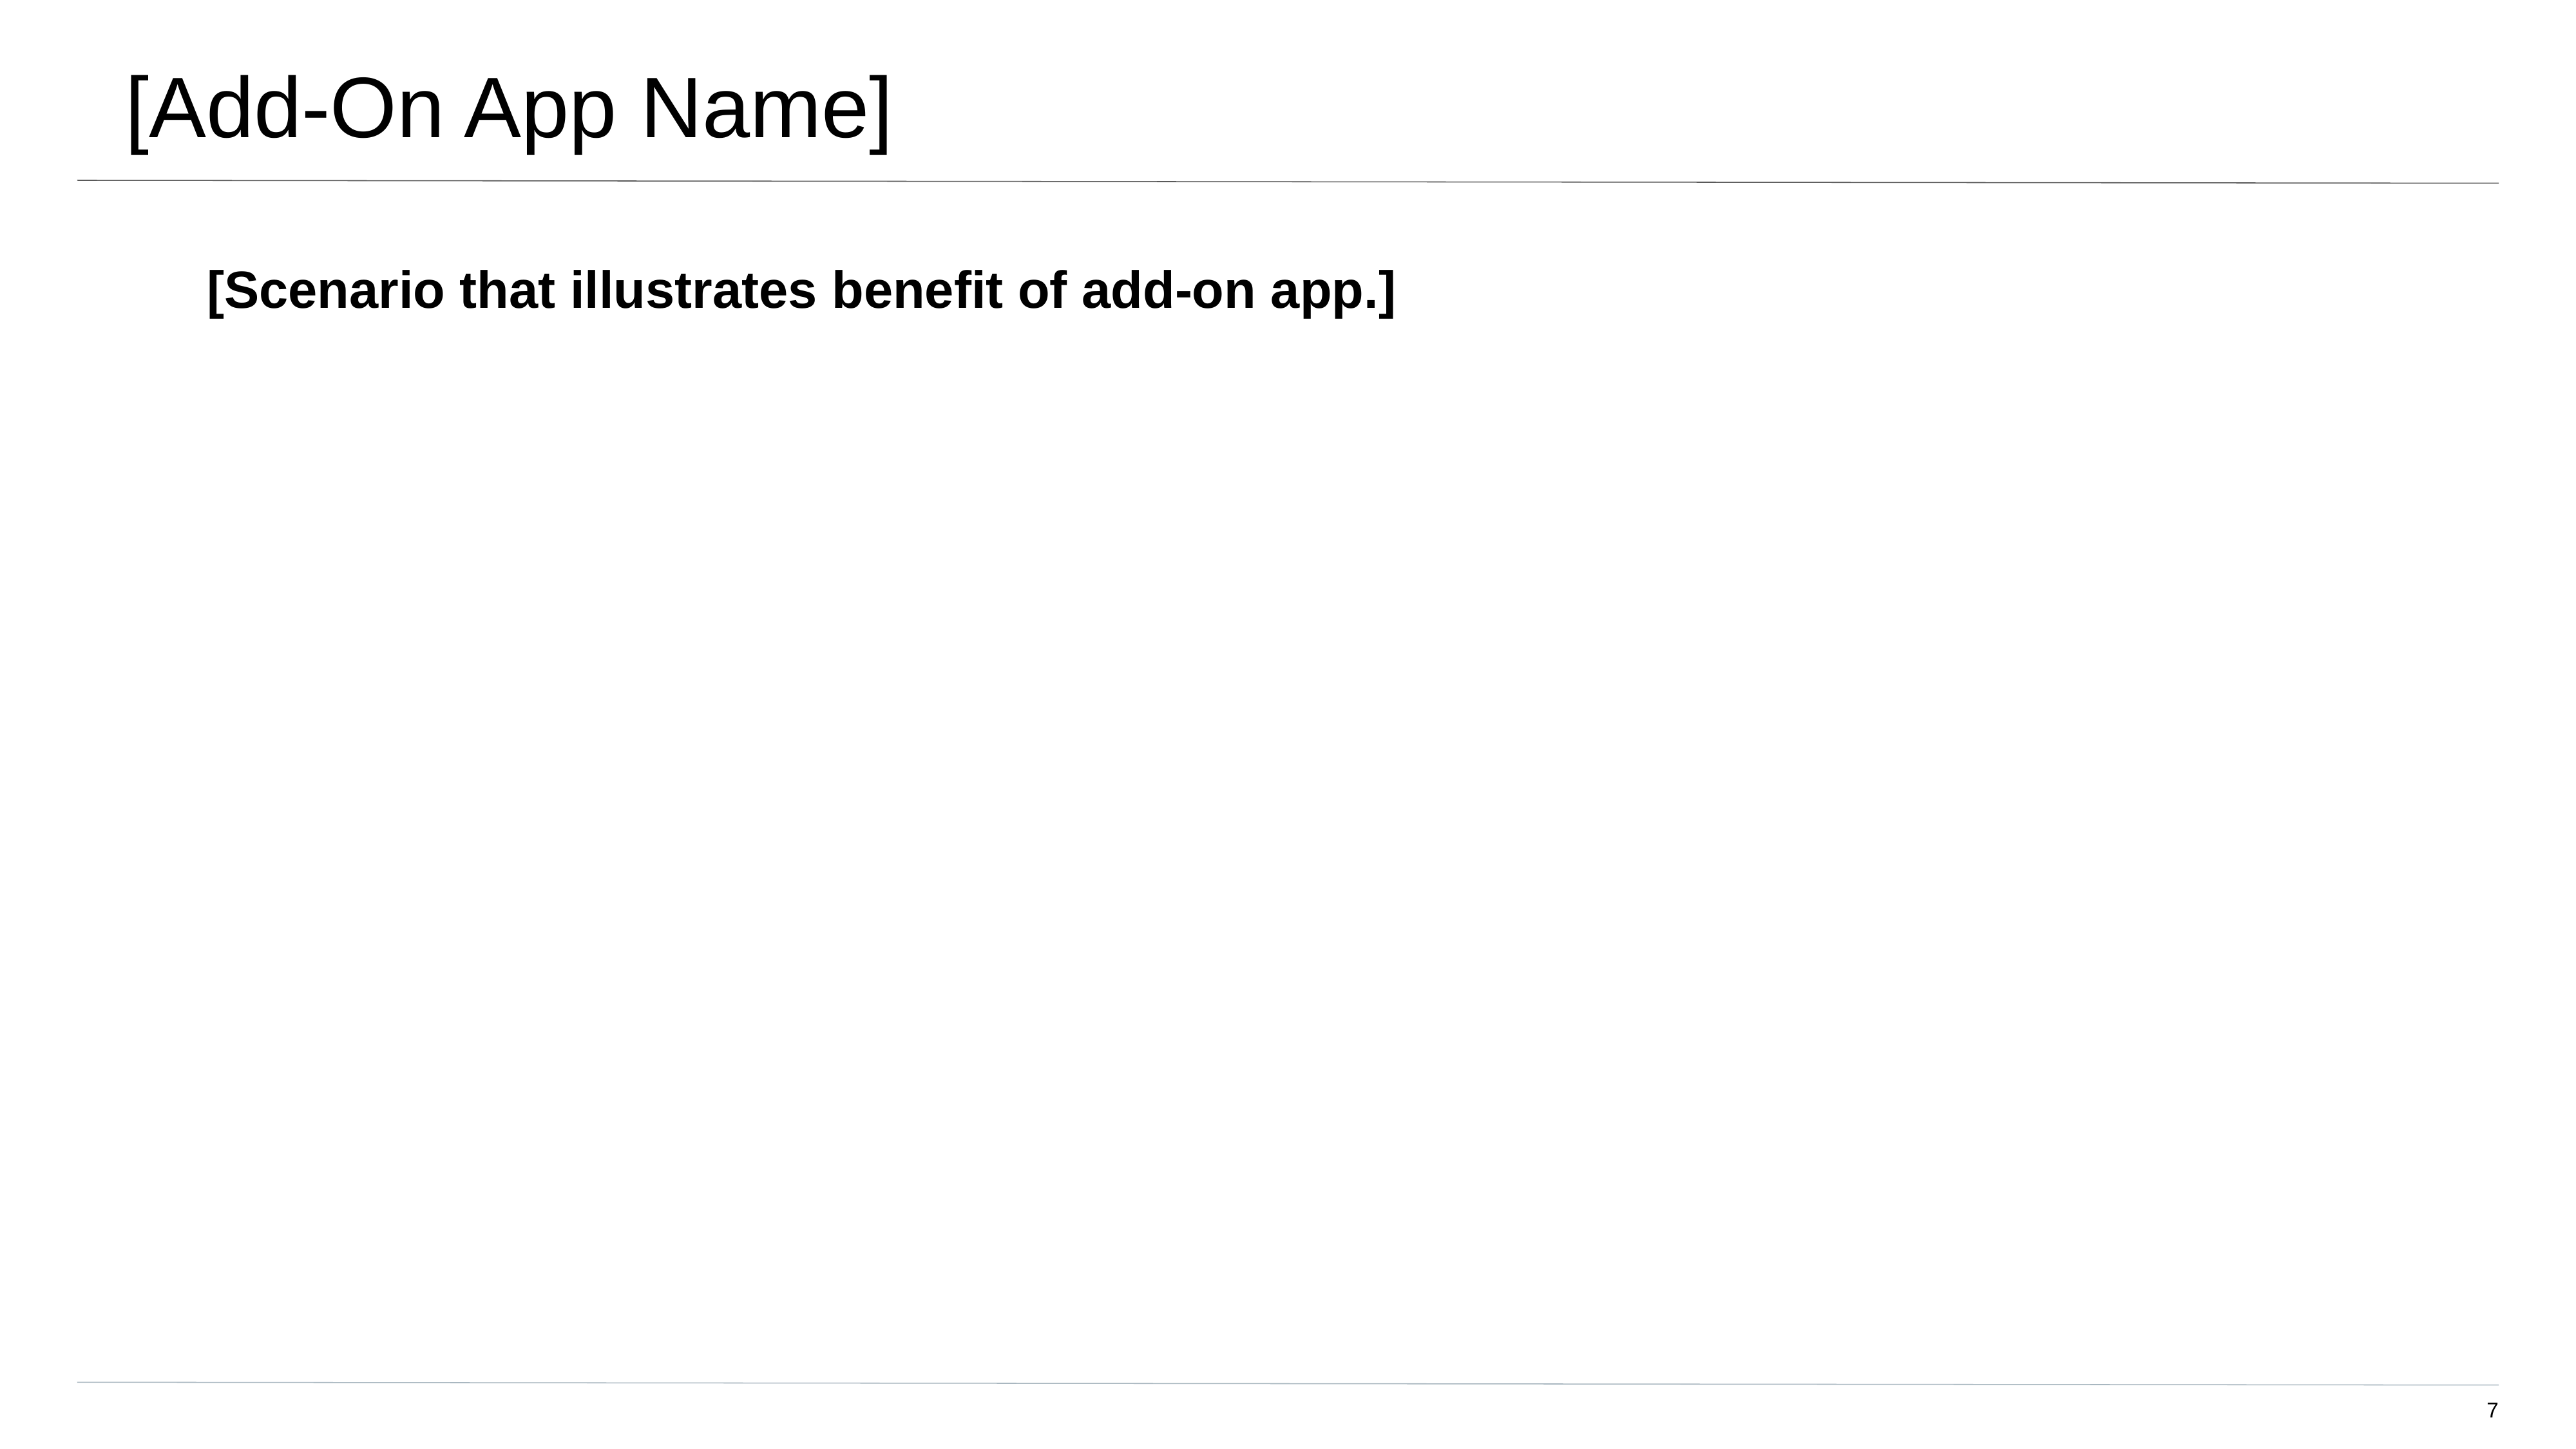

# [Add-On App Name]
[Scenario that illustrates benefit of add-on app.]
7